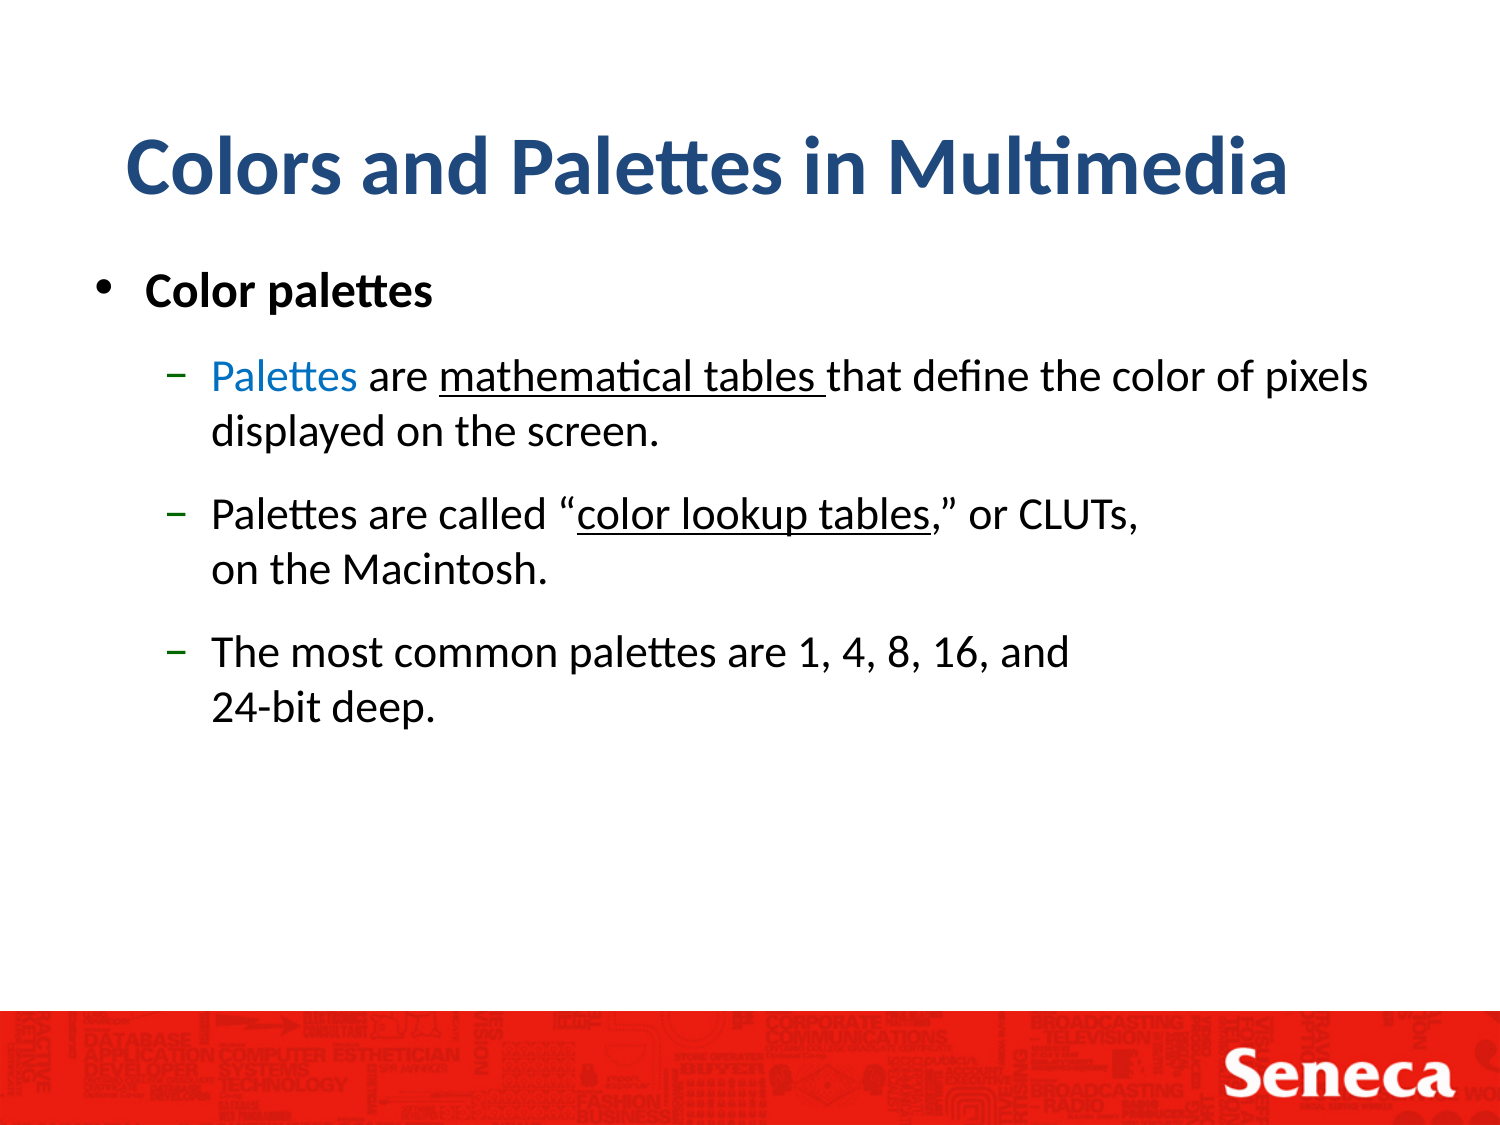

Colors and Palettes in Multimedia
Color palettes
Palettes are mathematical tables that define the color of pixels displayed on the screen.
Palettes are called “color lookup tables,” or CLUTs,
on the Macintosh.
The most common palettes are 1, 4, 8, 16, and
24-bit deep.